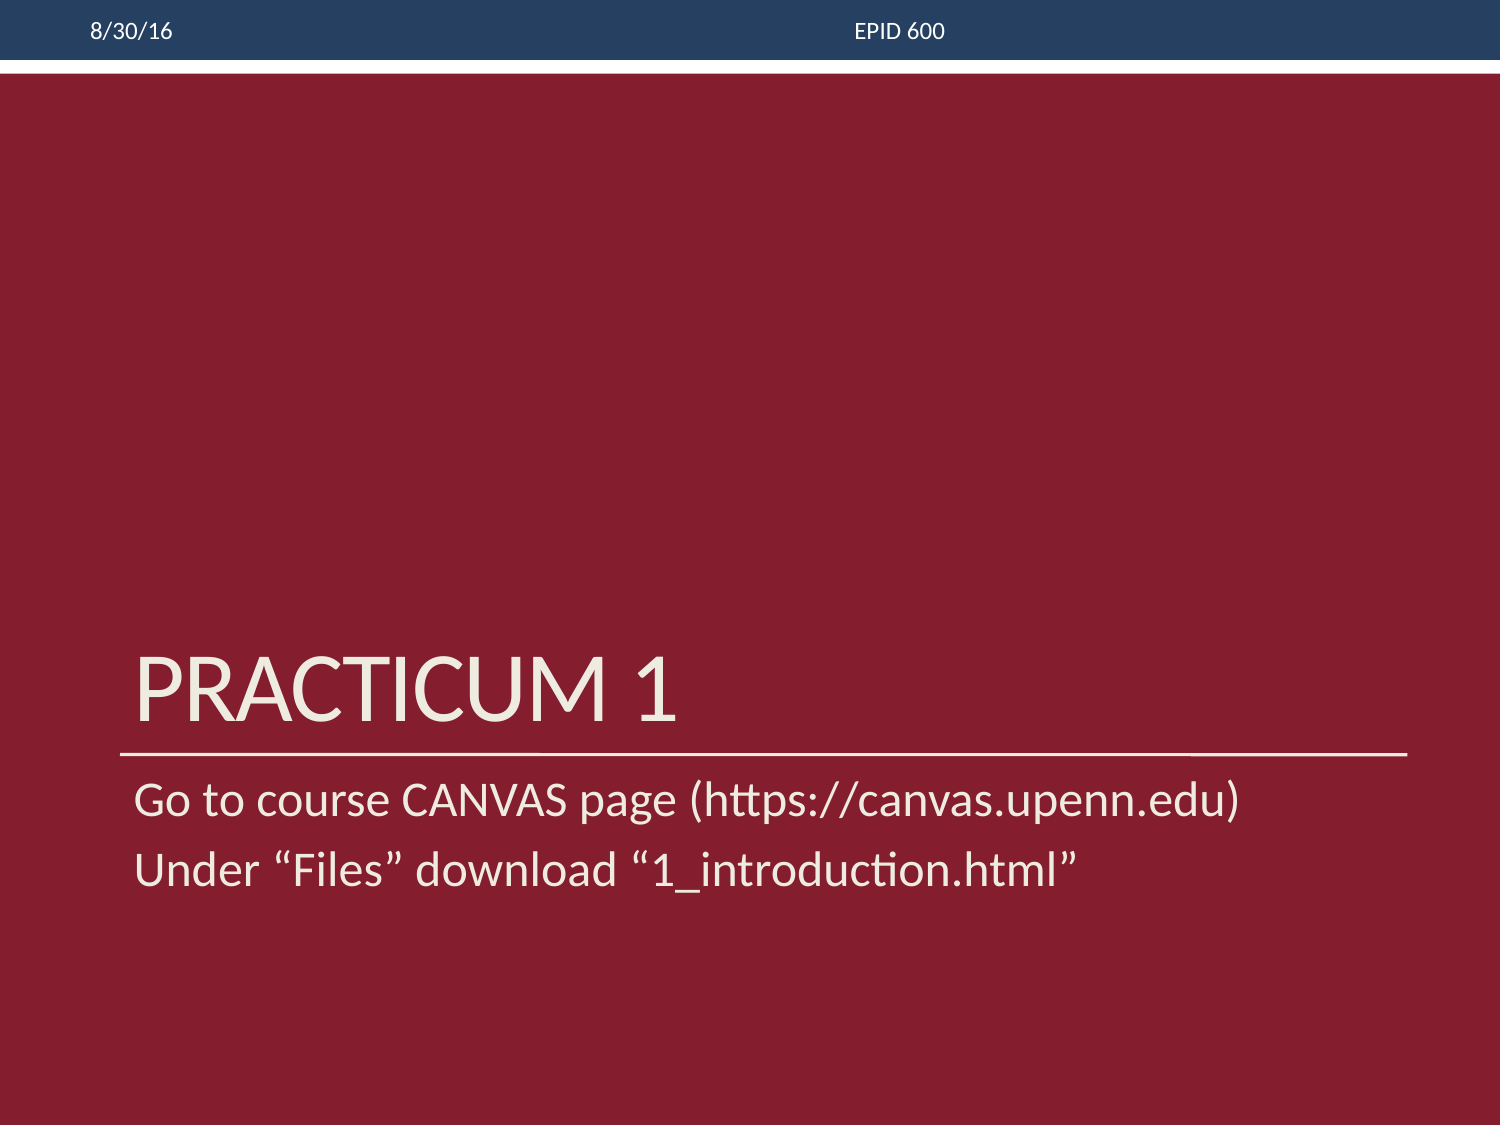

8/30/16
EPID 600
# PRACTICUM 1
Go to course CANVAS page (https://canvas.upenn.edu)
Under “Files” download “1_introduction.html”